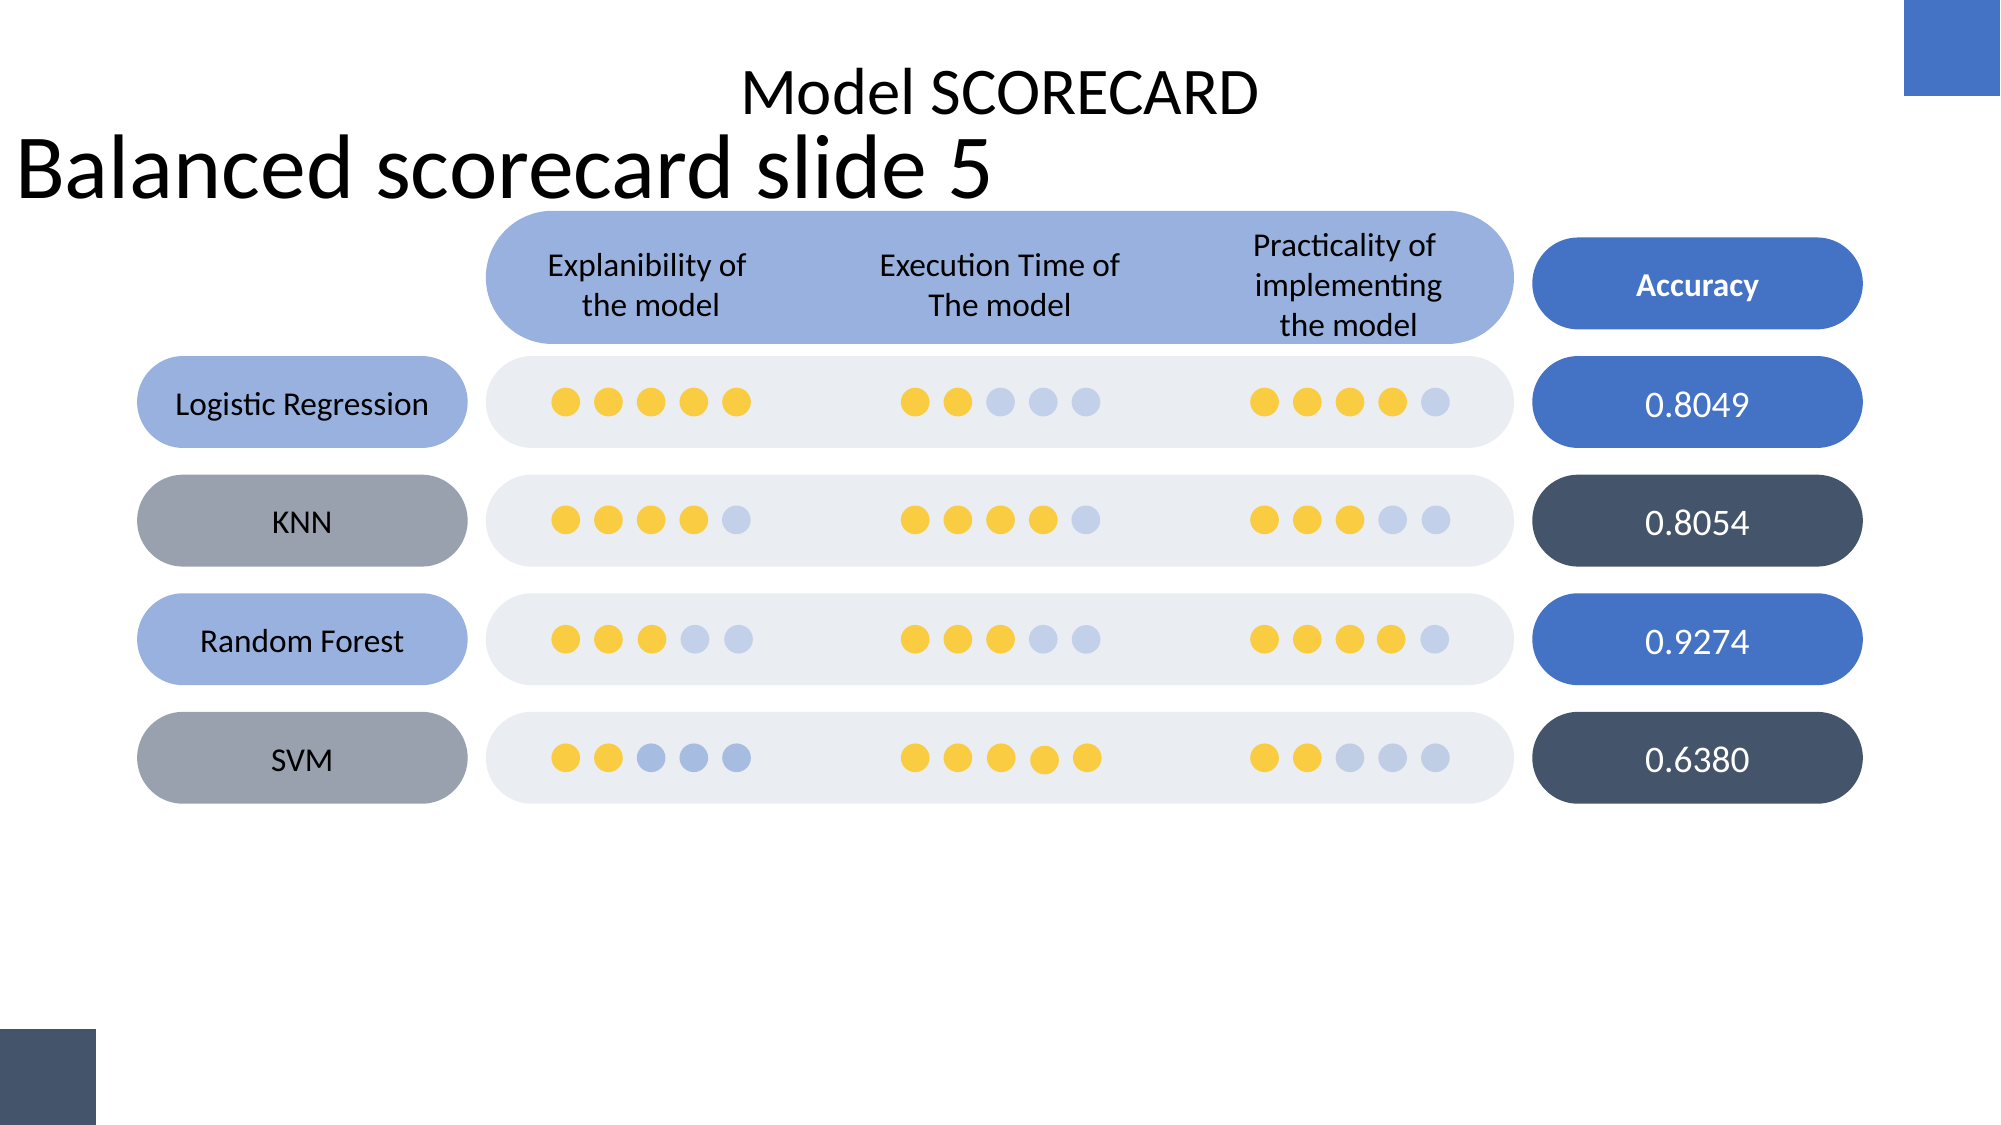

Model SCORECARD
Balanced scorecard slide 5

Practicality of
implementing
the model

Explanibility of
the model
Execution Time of
The model
Accuracy

0.8049
Logistic Regression

0.8054
KNN

0.9274
Random Forest

0.6380
SVM